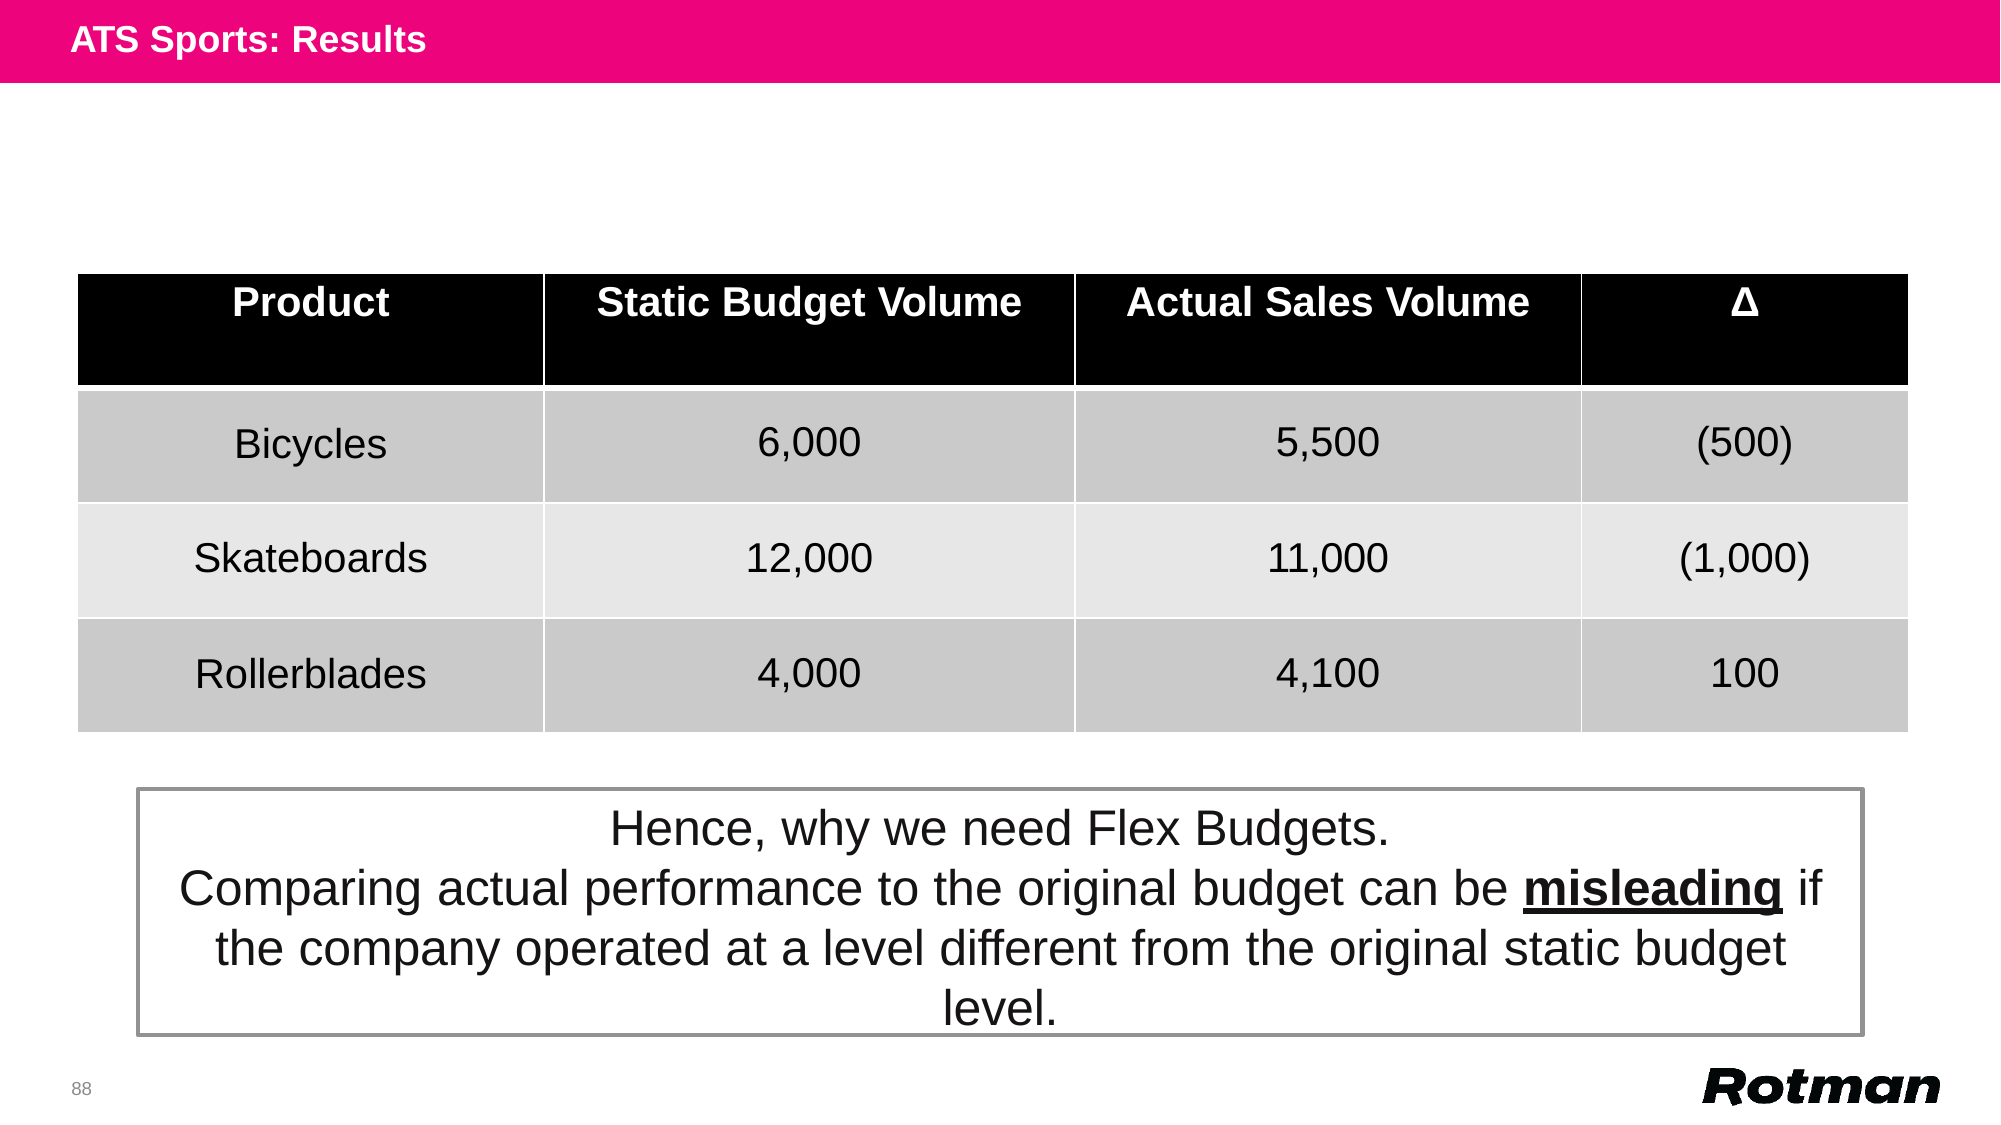

ATS Sports: Results
| Product | Static Budget Volume | Actual Sales Volume | Δ |
| --- | --- | --- | --- |
| Bicycles | 6,000 | 5,500 | (500) |
| Skateboards | 12,000 | 11,000 | (1,000) |
| Rollerblades | 4,000 | 4,100 | 100 |
Hence, why we need Flex Budgets.
Comparing actual performance to the original budget can be misleading if  the company operated at a level different from the original static budget  level.
88